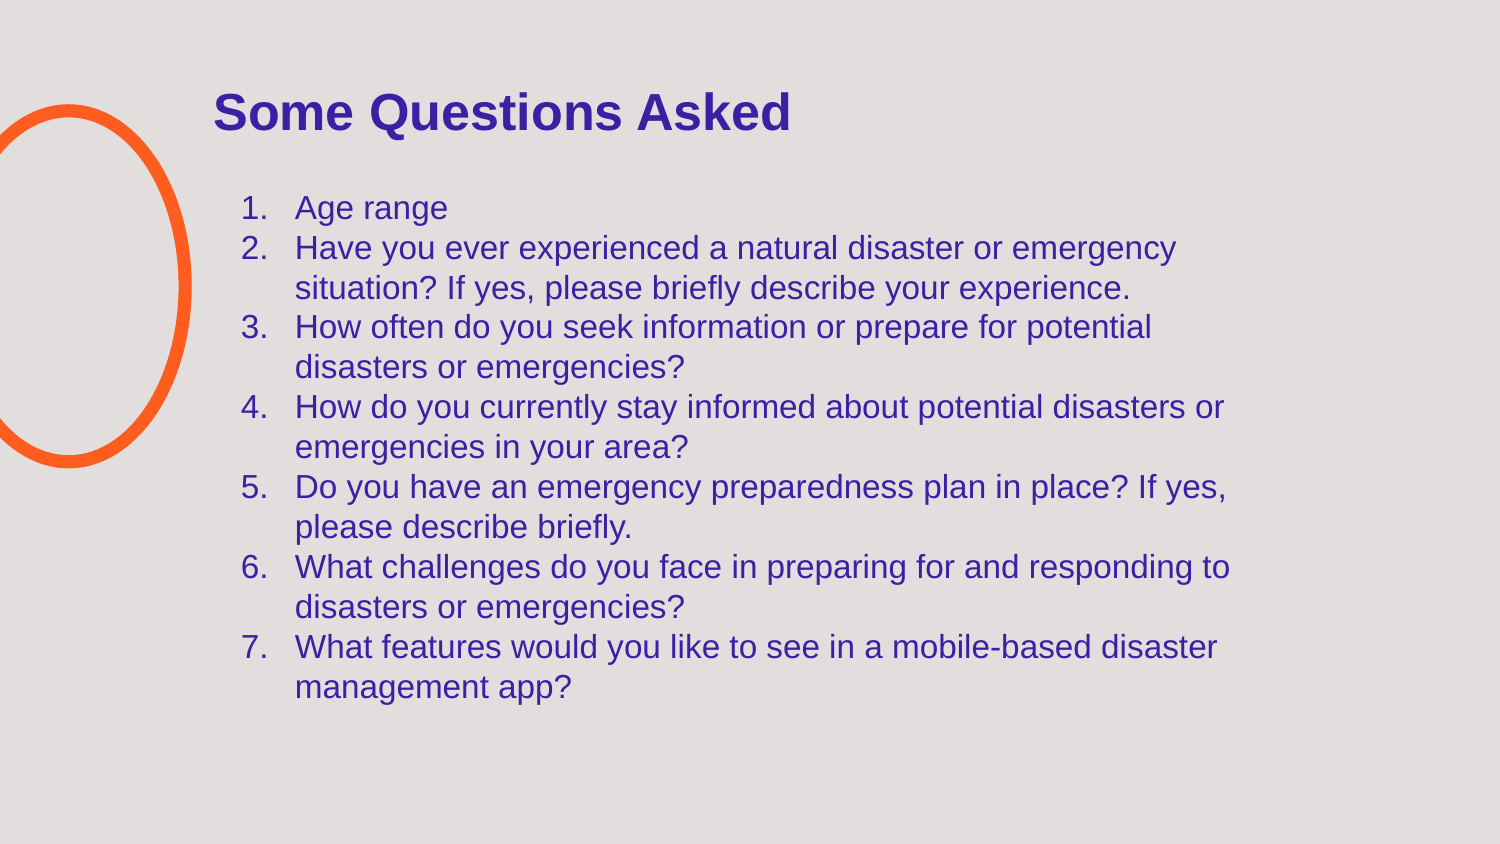

Some Questions Asked
Age range
Have you ever experienced a natural disaster or emergency situation? If yes, please briefly describe your experience.
How often do you seek information or prepare for potential disasters or emergencies?
How do you currently stay informed about potential disasters or emergencies in your area?
Do you have an emergency preparedness plan in place? If yes, please describe briefly.
What challenges do you face in preparing for and responding to disasters or emergencies?
What features would you like to see in a mobile-based disaster management app?